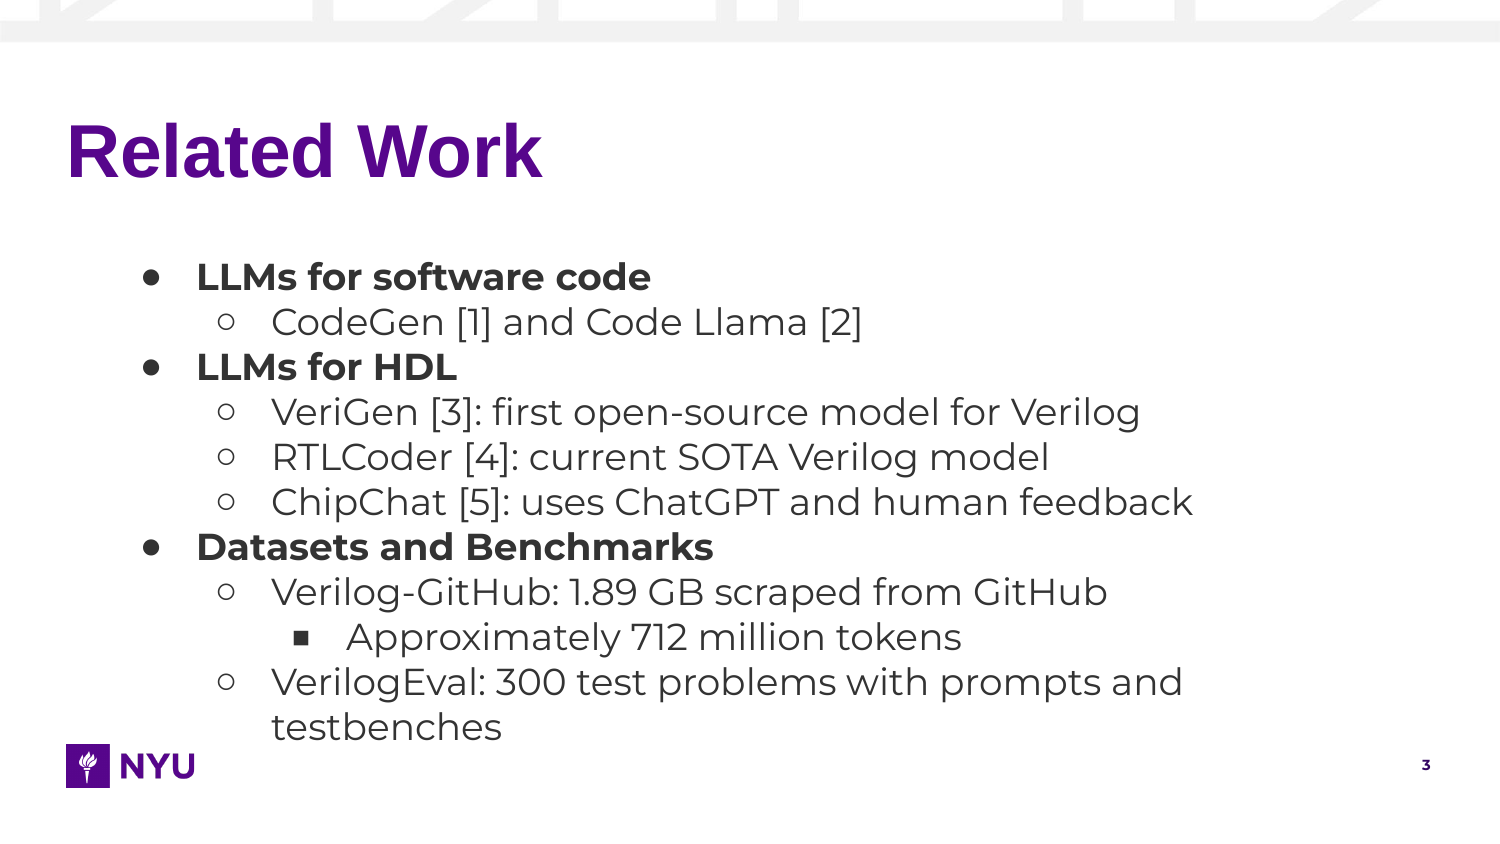

# Related Work
LLMs for software code
CodeGen [1] and Code Llama [2]
LLMs for HDL
VeriGen [3]: first open-source model for Verilog
RTLCoder [4]: current SOTA Verilog model
ChipChat [5]: uses ChatGPT and human feedback
Datasets and Benchmarks
Verilog-GitHub: 1.89 GB scraped from GitHub
Approximately 712 million tokens
VerilogEval: 300 test problems with prompts and testbenches